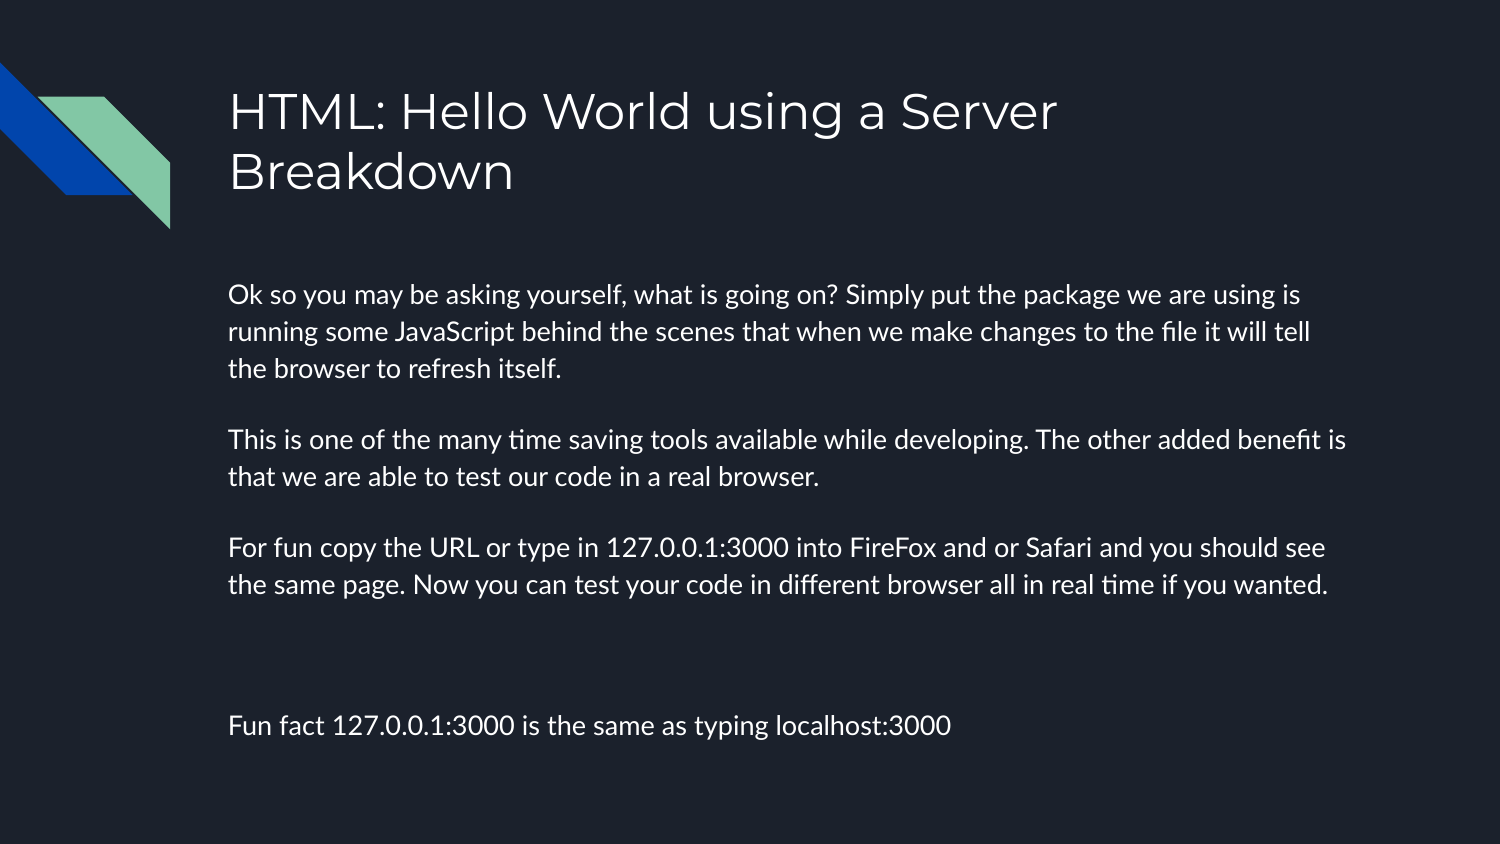

# HTML: Hello World using a Server Breakdown
Ok so you may be asking yourself, what is going on? Simply put the package we are using is running some JavaScript behind the scenes that when we make changes to the file it will tell the browser to refresh itself.
This is one of the many time saving tools available while developing. The other added benefit is that we are able to test our code in a real browser.
For fun copy the URL or type in 127.0.0.1:3000 into FireFox and or Safari and you should see the same page. Now you can test your code in different browser all in real time if you wanted.

Fun fact 127.0.0.1:3000 is the same as typing localhost:3000